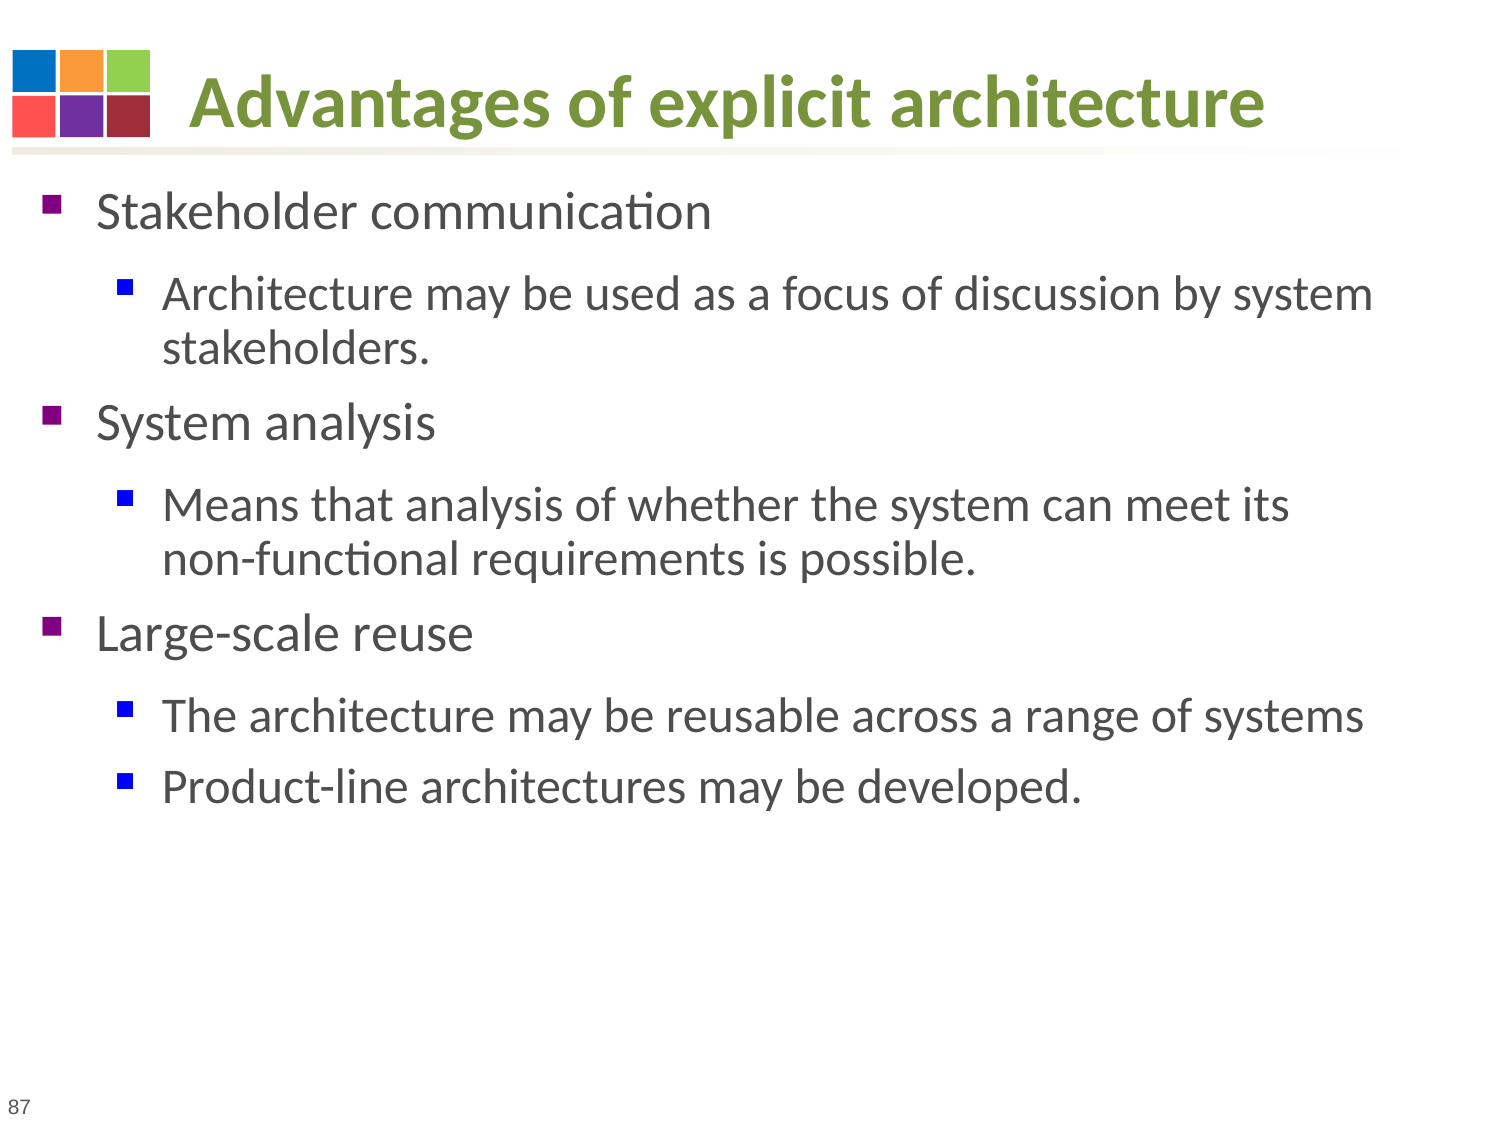

# Advantages of explicit architecture
Stakeholder communication
Architecture may be used as a focus of discussion by system stakeholders.
System analysis
Means that analysis of whether the system can meet its       non-functional requirements is possible.
Large-scale reuse
The architecture may be reusable across a range of systems
Product-line architectures may be developed.